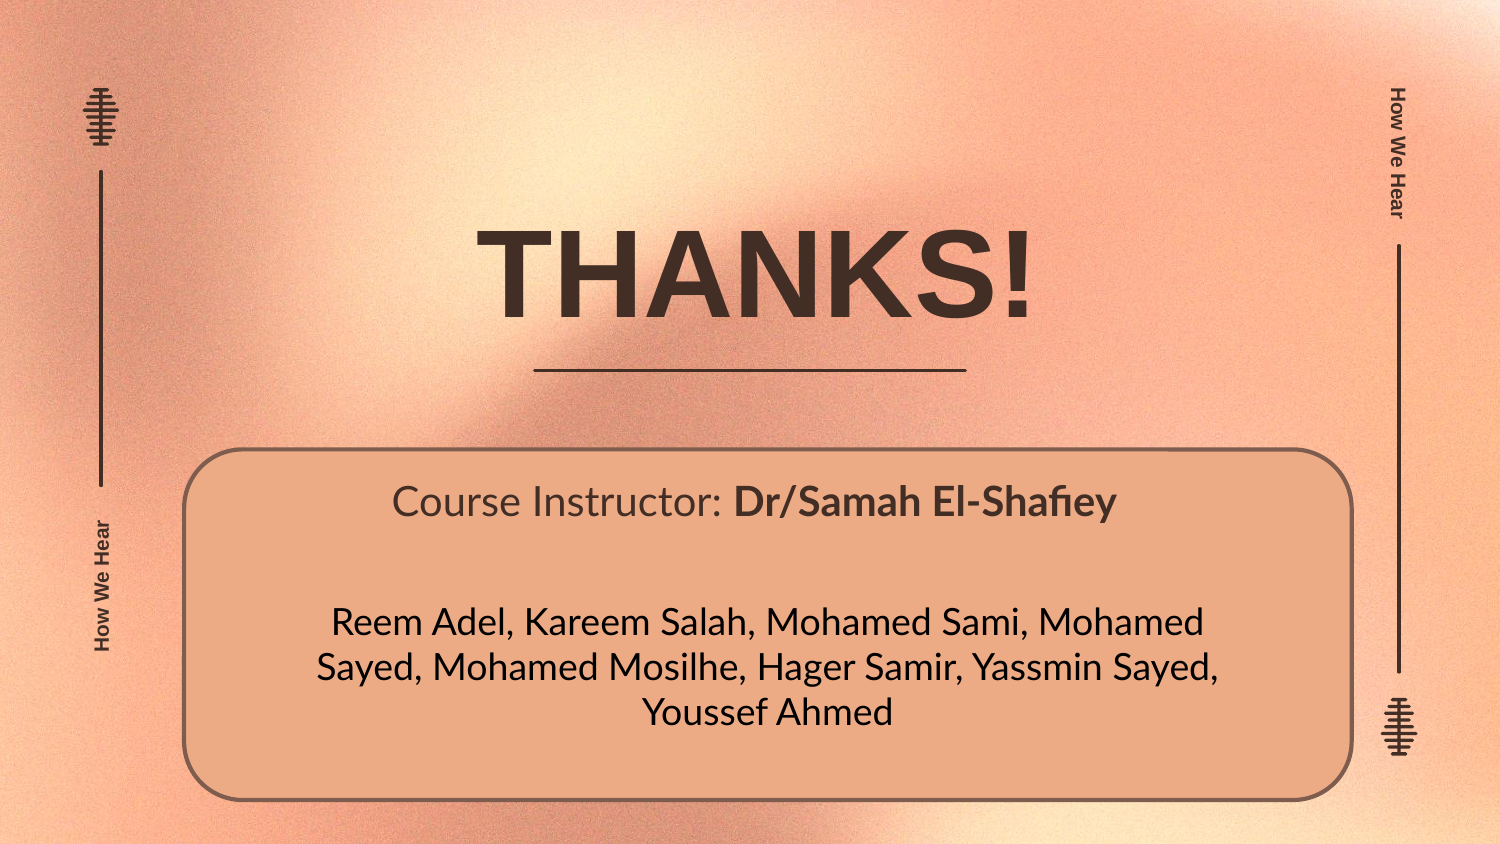

How We Hear
# THANKS!

Course Instructor: Dr/Samah El-Shafiey
How We Hear
Reem Adel, Kareem Salah, Mohamed Sami, Mohamed Sayed, Mohamed Mosilhe, Hager Samir, Yassmin Sayed, Youssef Ahmed